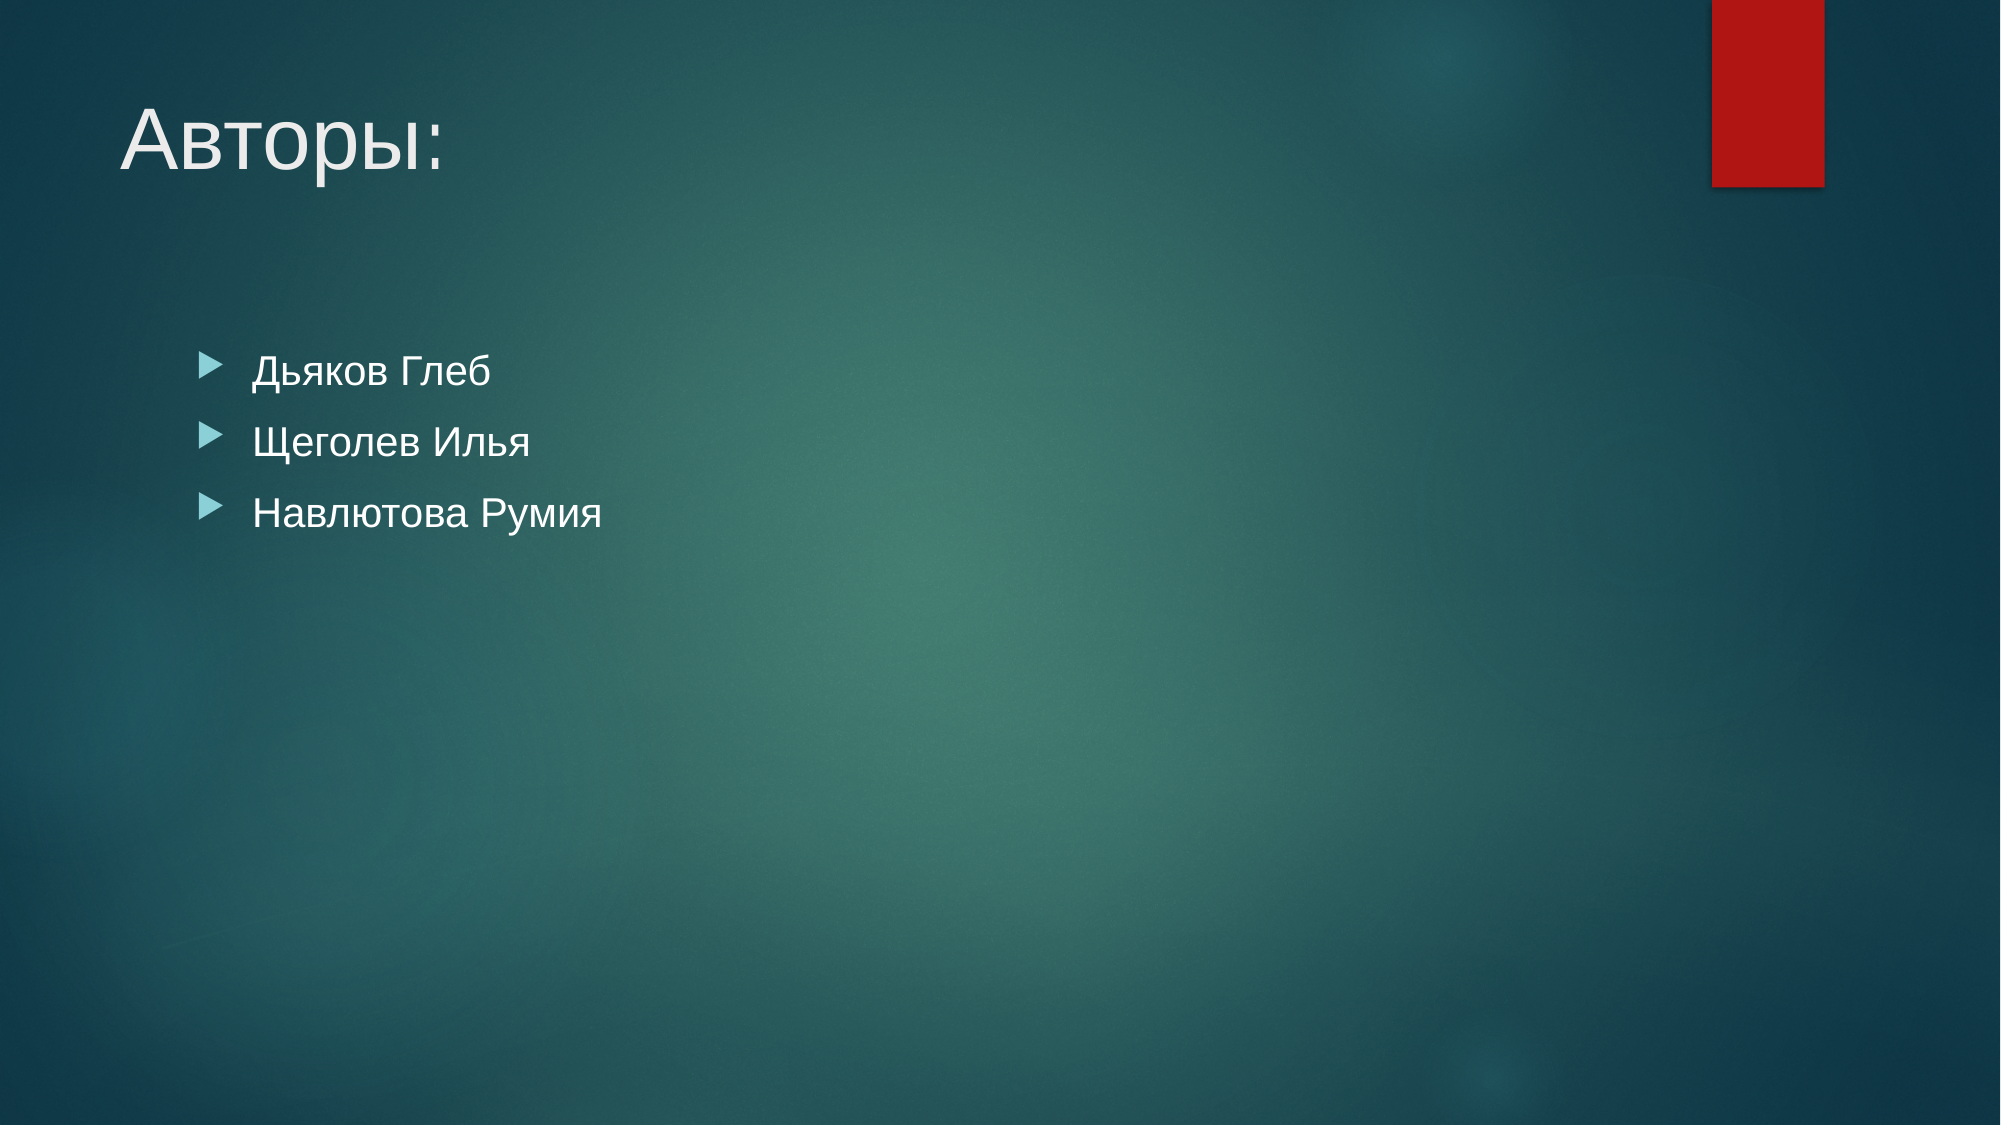

# Авторы:
Дьяков Глеб
Щеголев Илья
Навлютова Румия